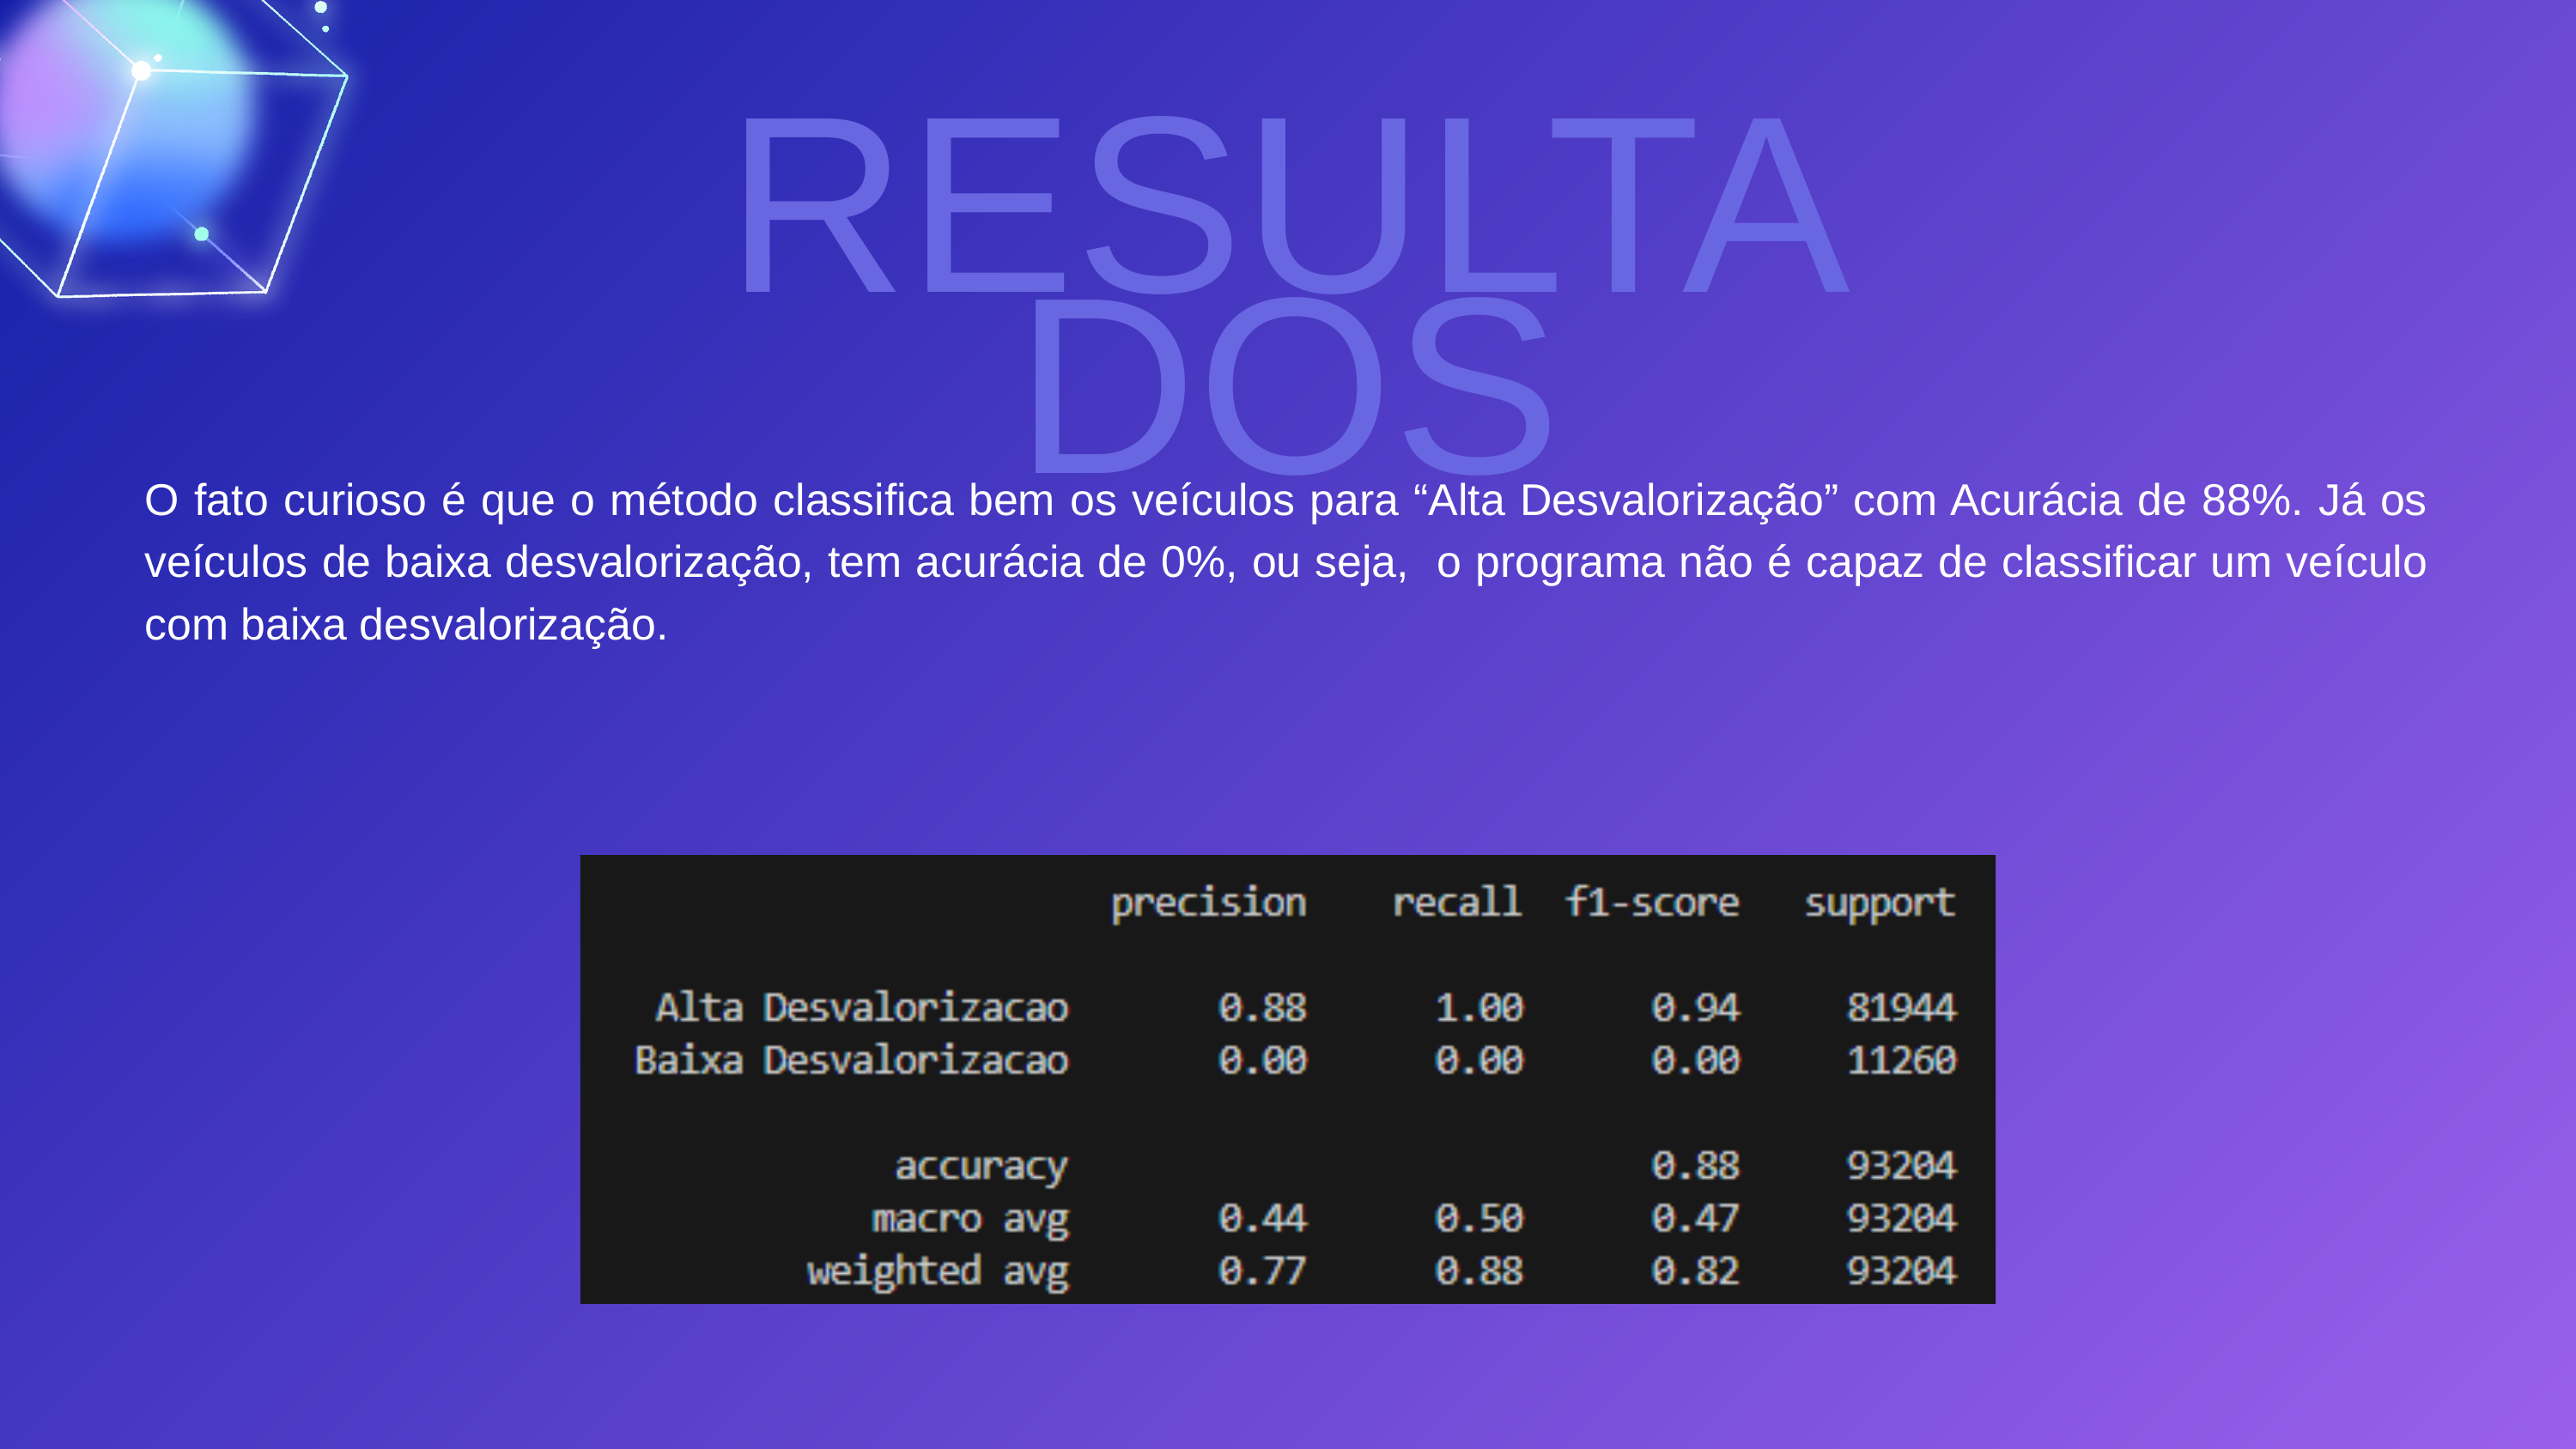

RESULTADOS
O fato curioso é que o método classifica bem os veículos para “Alta Desvalorização” com Acurácia de 88%. Já os veículos de baixa desvalorização, tem acurácia de 0%, ou seja,  o programa não é capaz de classificar um veículo com baixa desvalorização.